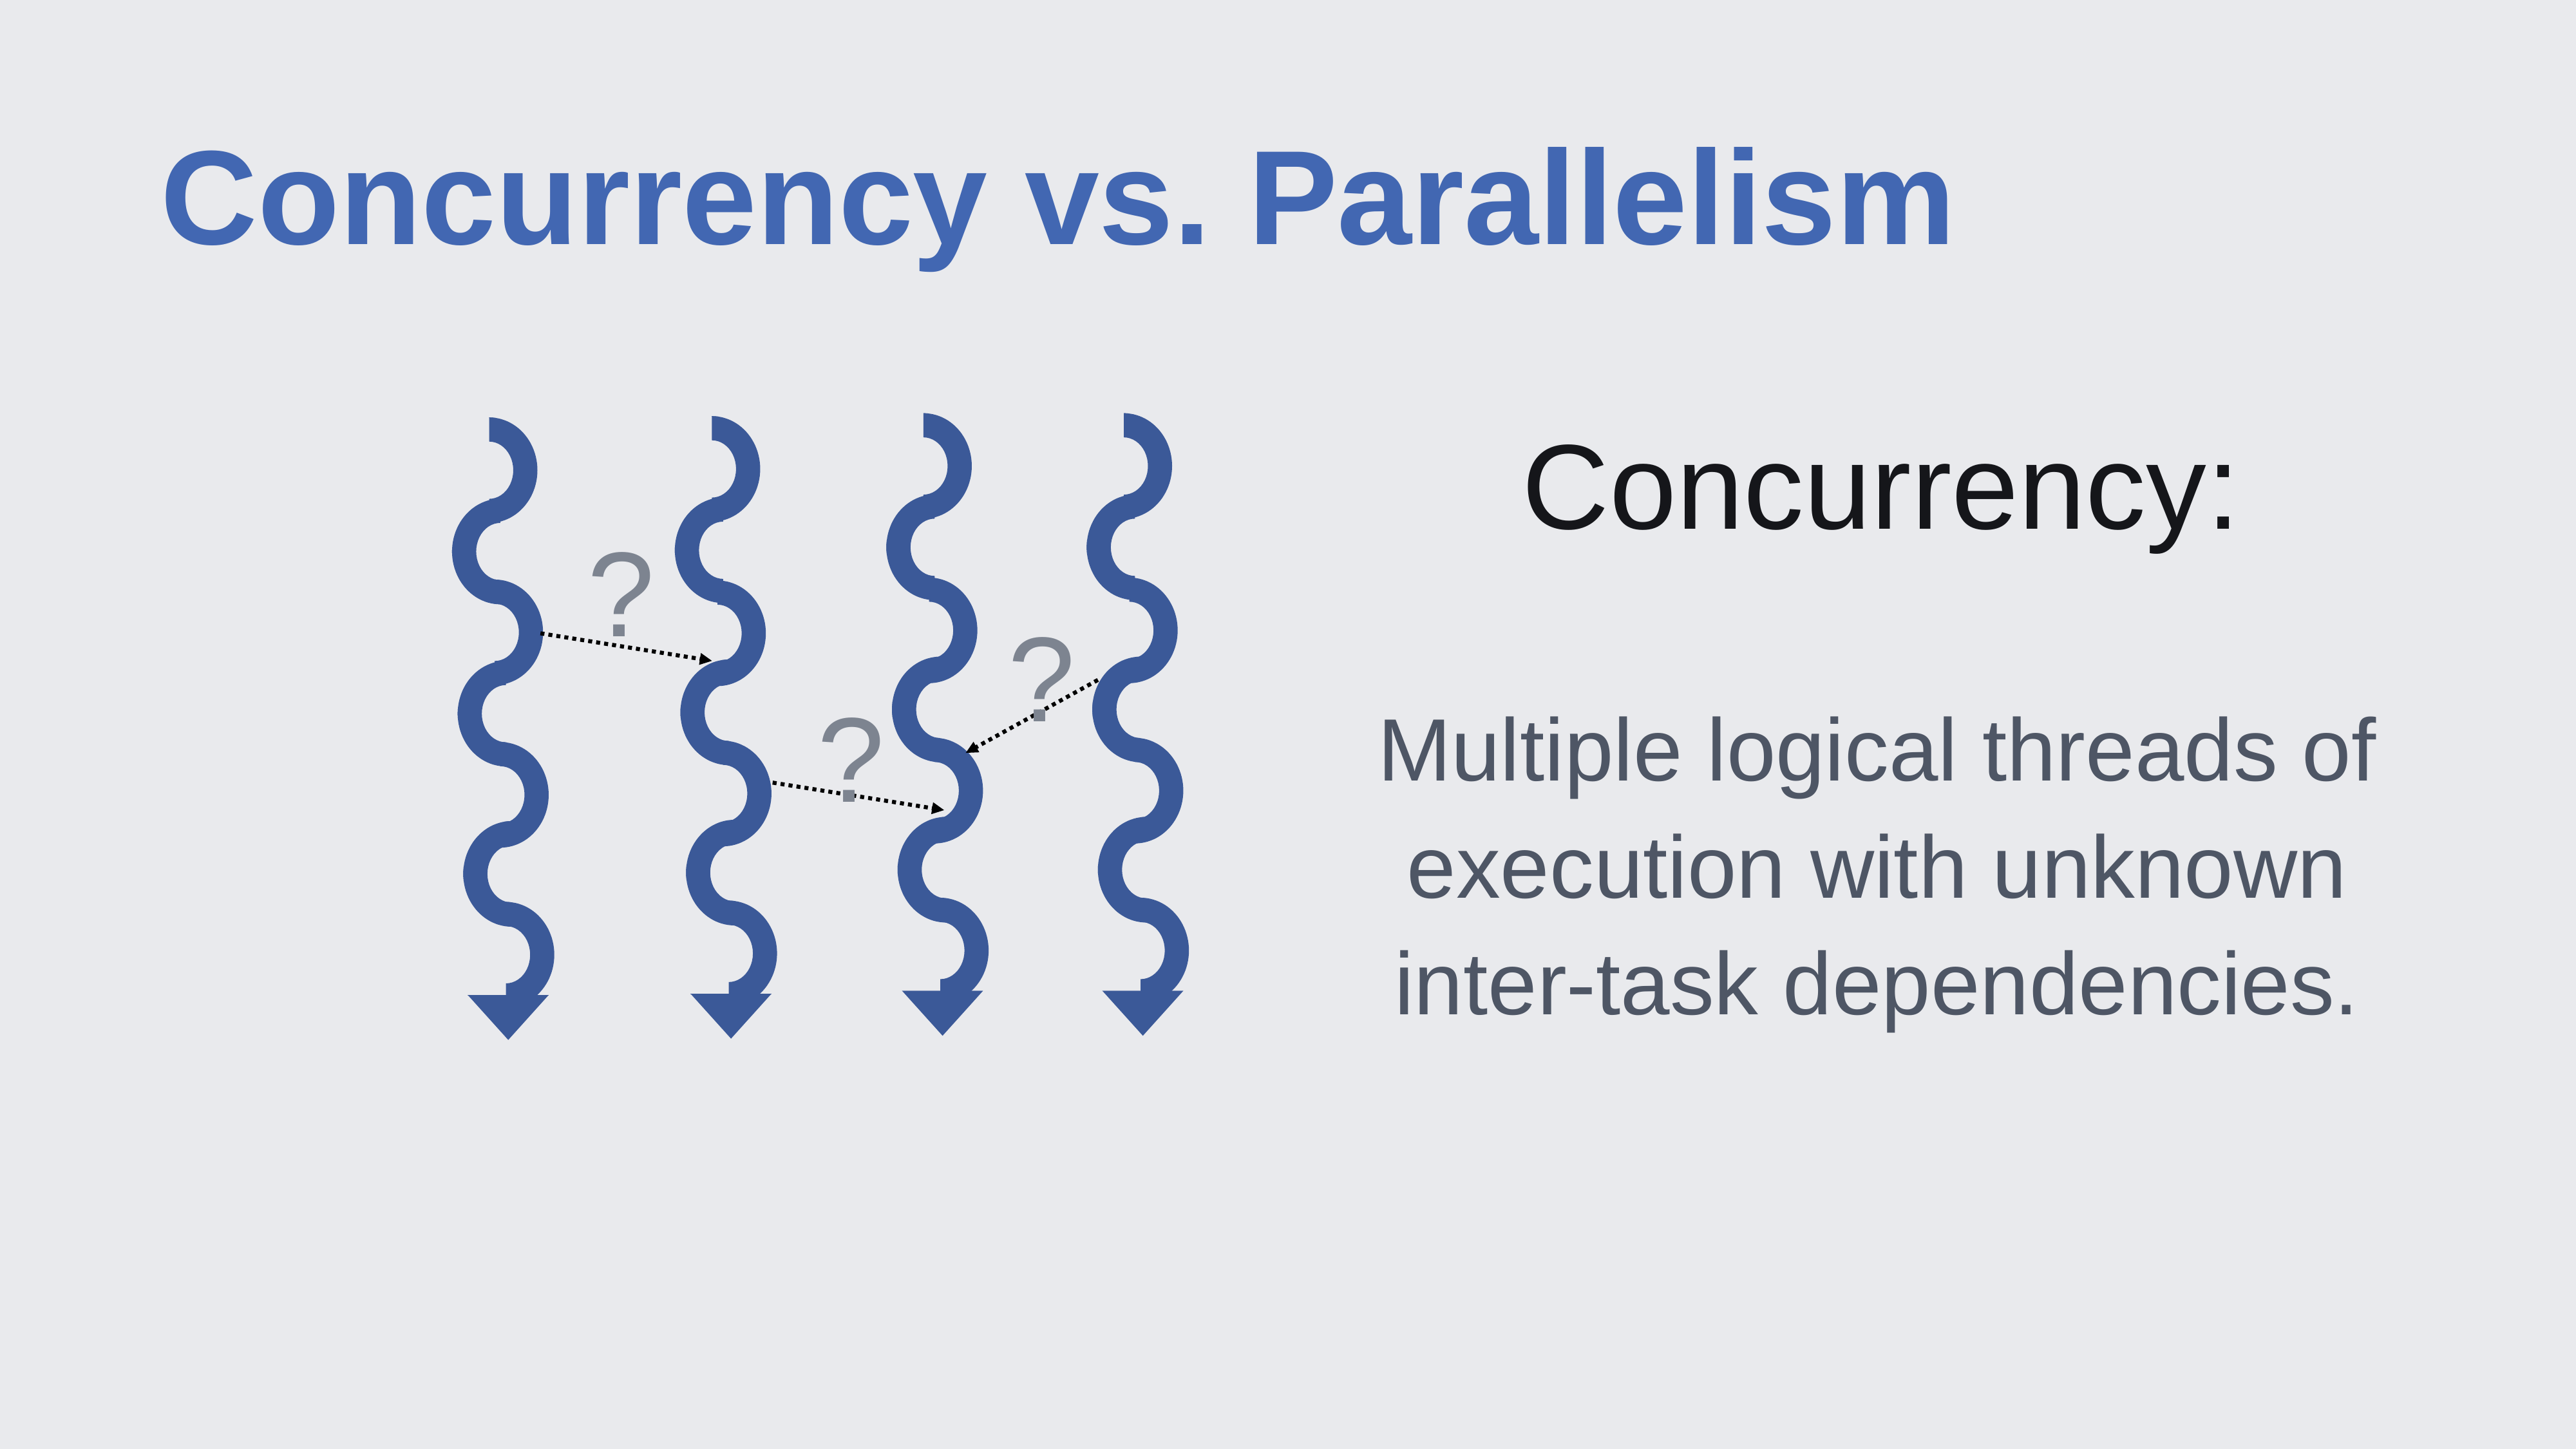

# Concurrency vs. Parallelism
Concurrency:

?
?
?
Multiple logical threads of execution with unknown inter-task dependencies.